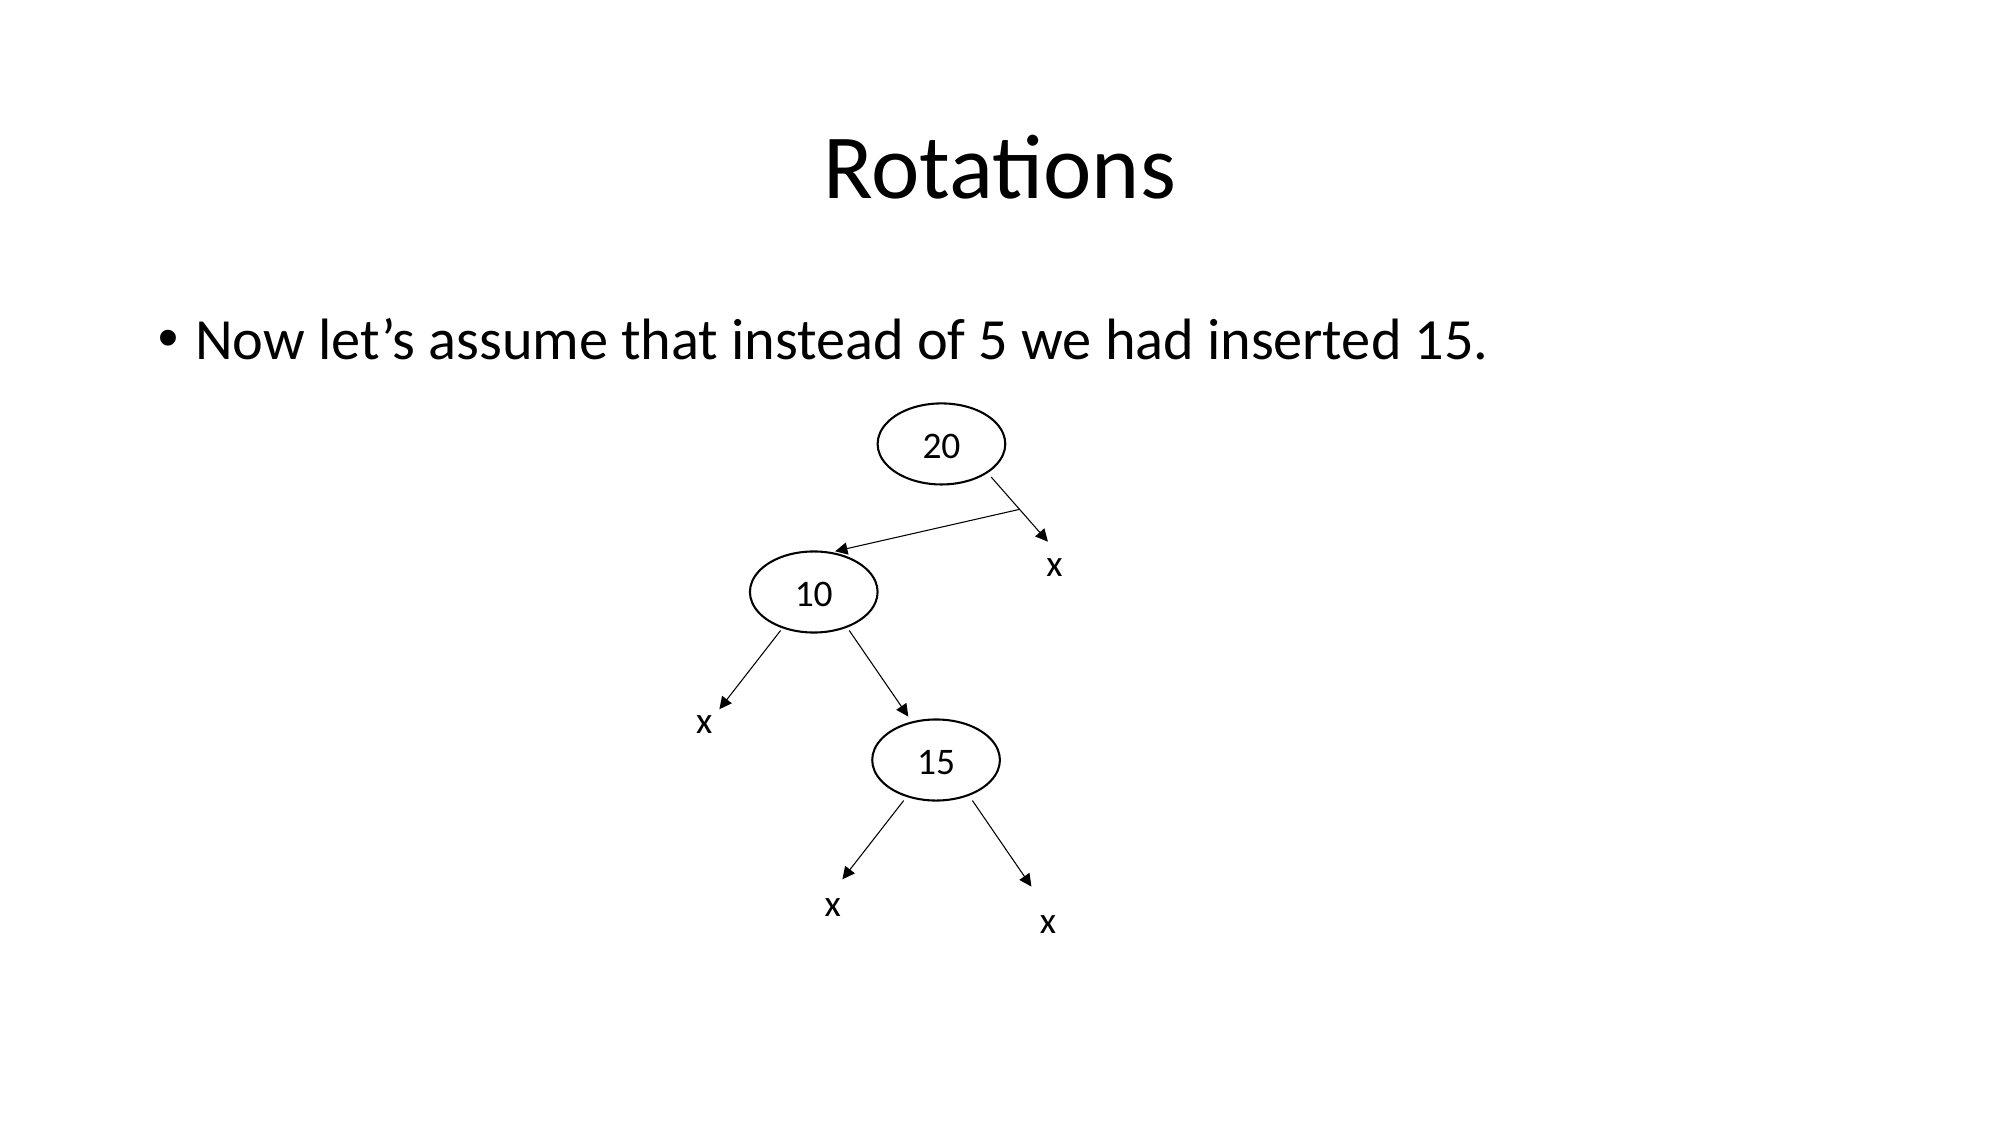

# Rotations
Now let’s assume that instead of 5 we had inserted 15.
20
x
10
x
15
x
x